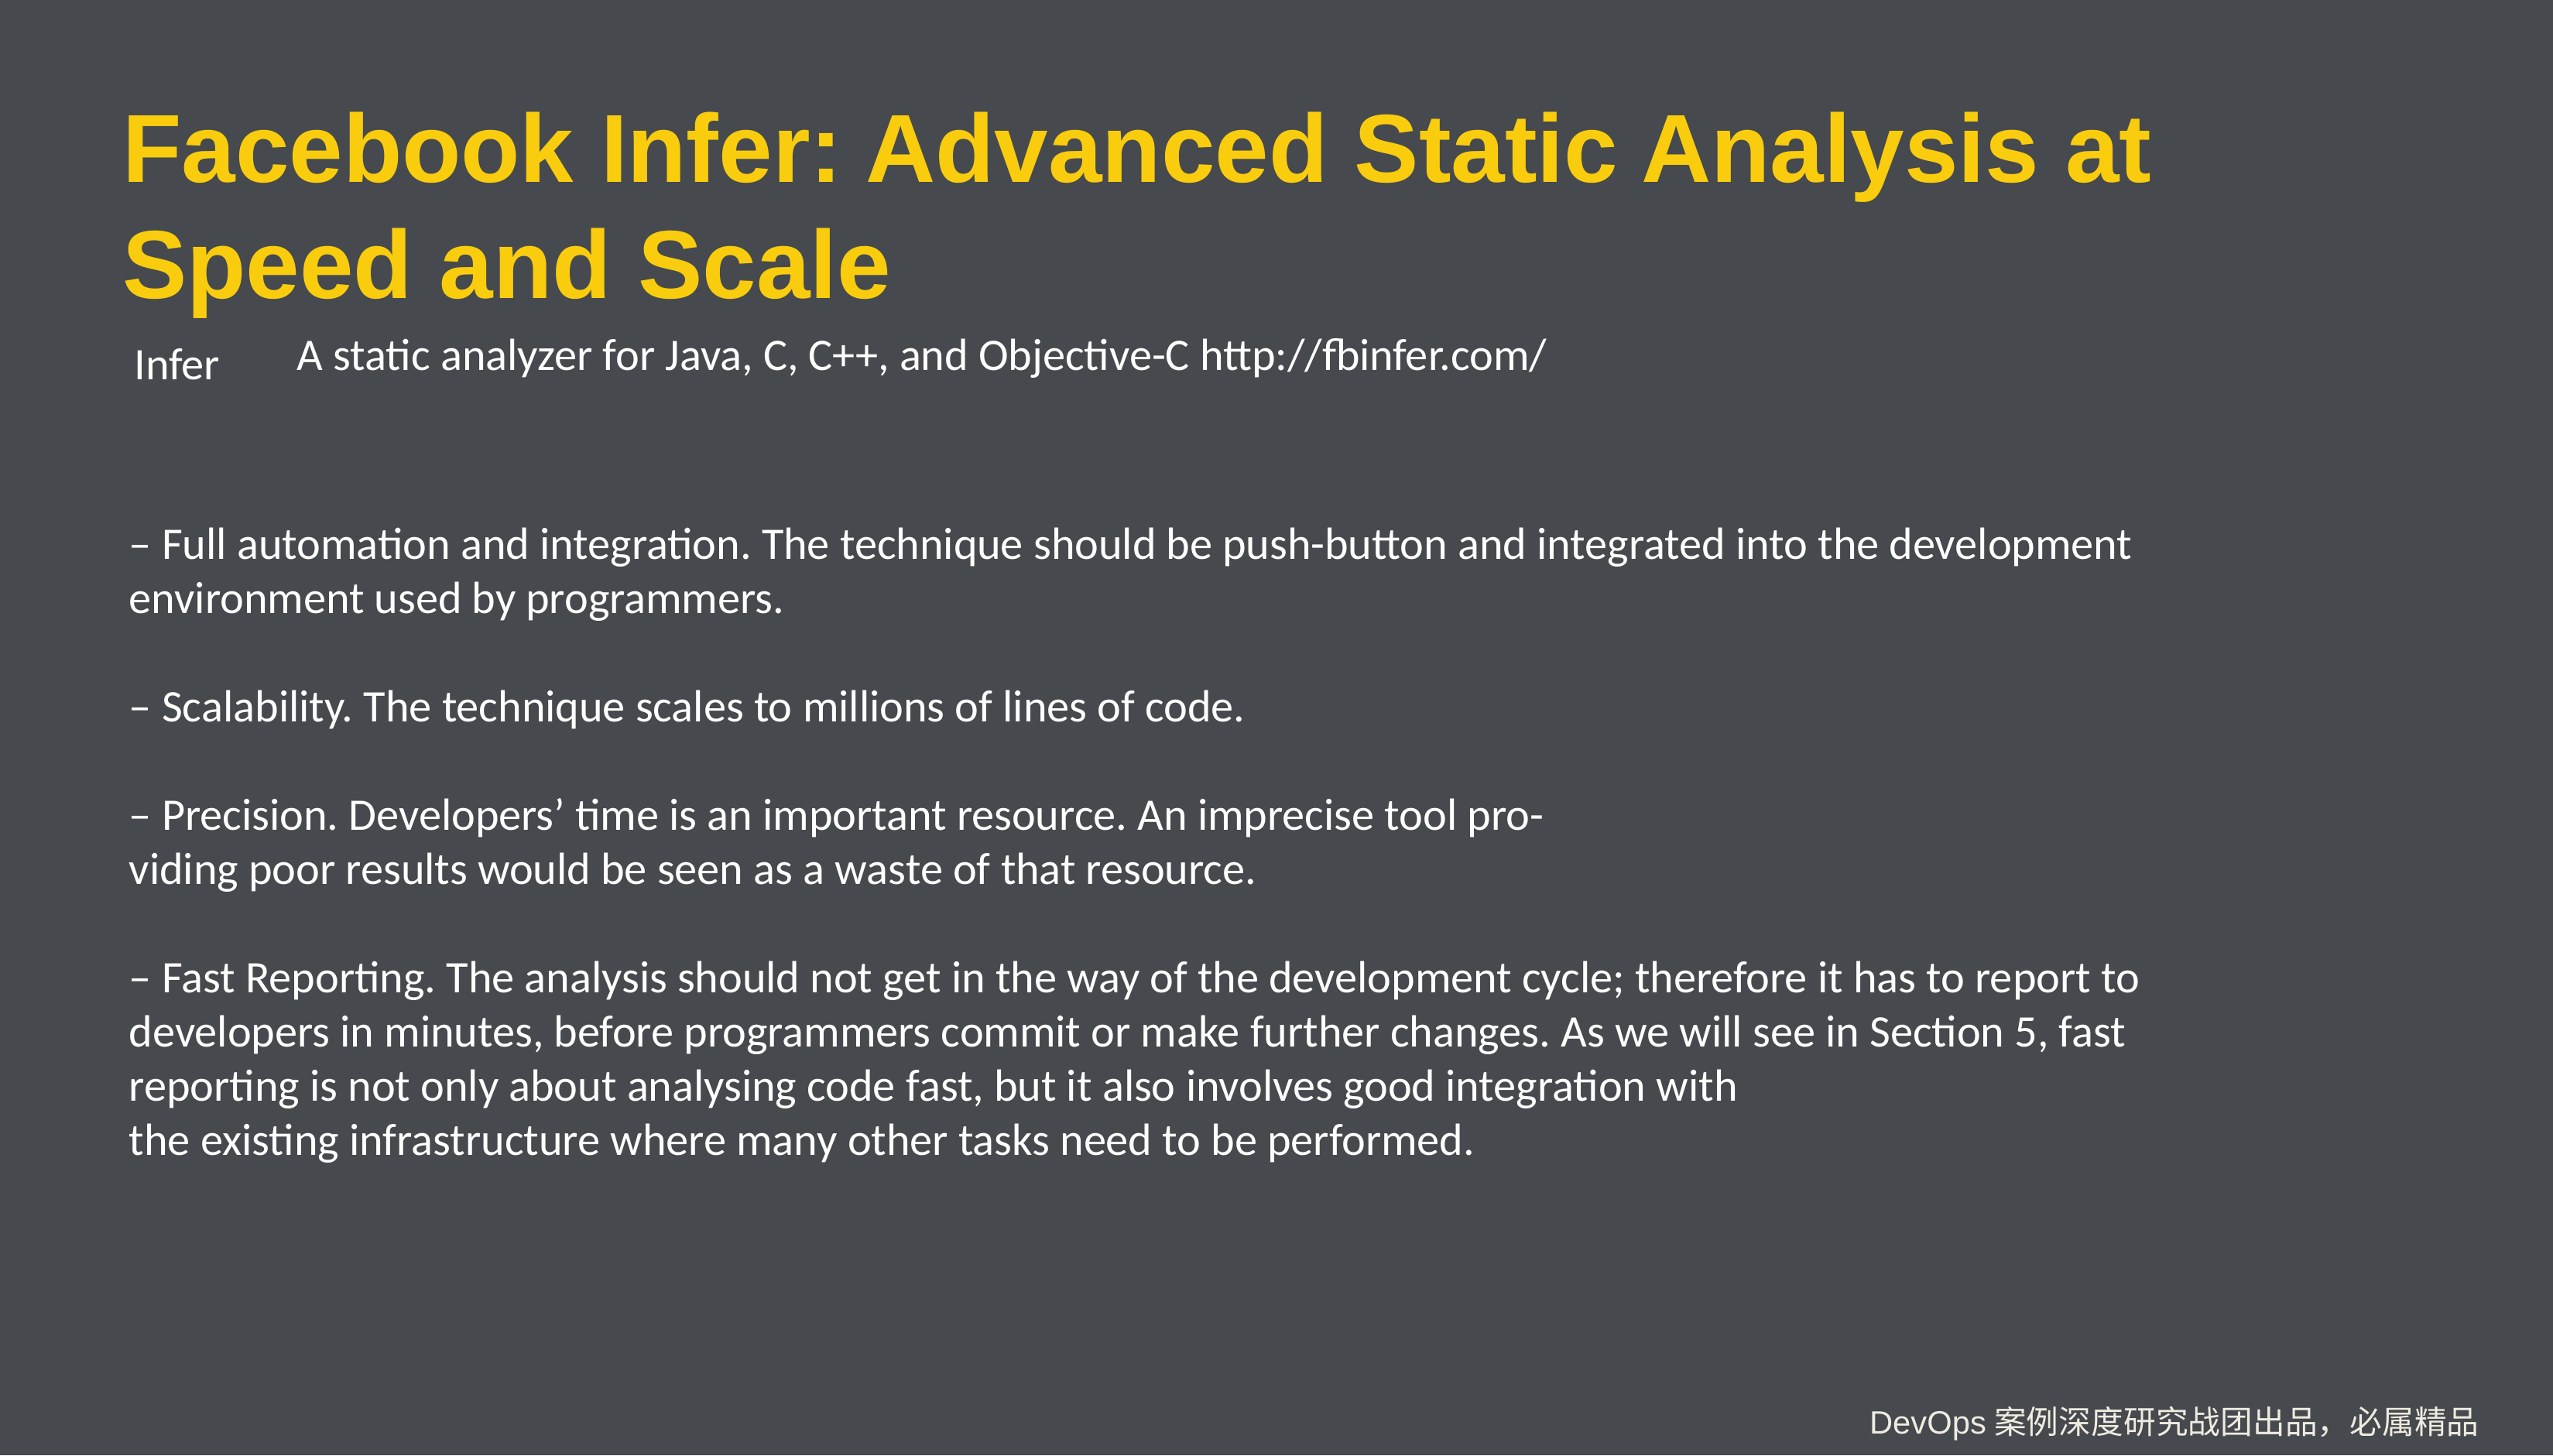

# Facebook Infer: Advanced Static Analysis at Speed and Scale
A static analyzer for Java, C, C++, and Objective-C http://fbinfer.com/
Infer
– Full automation and integration. The technique should be push-button and integrated into the development environment used by programmers.

– Scalability. The technique scales to millions of lines of code.

– Precision. Developers’ time is an important resource. An imprecise tool pro-
viding poor results would be seen as a waste of that resource.

– Fast Reporting. The analysis should not get in the way of the development cycle; therefore it has to report to developers in minutes, before programmers commit or make further changes. As we will see in Section 5, fast reporting is not only about analysing code fast, but it also involves good integration with
the existing infrastructure where many other tasks need to be performed.